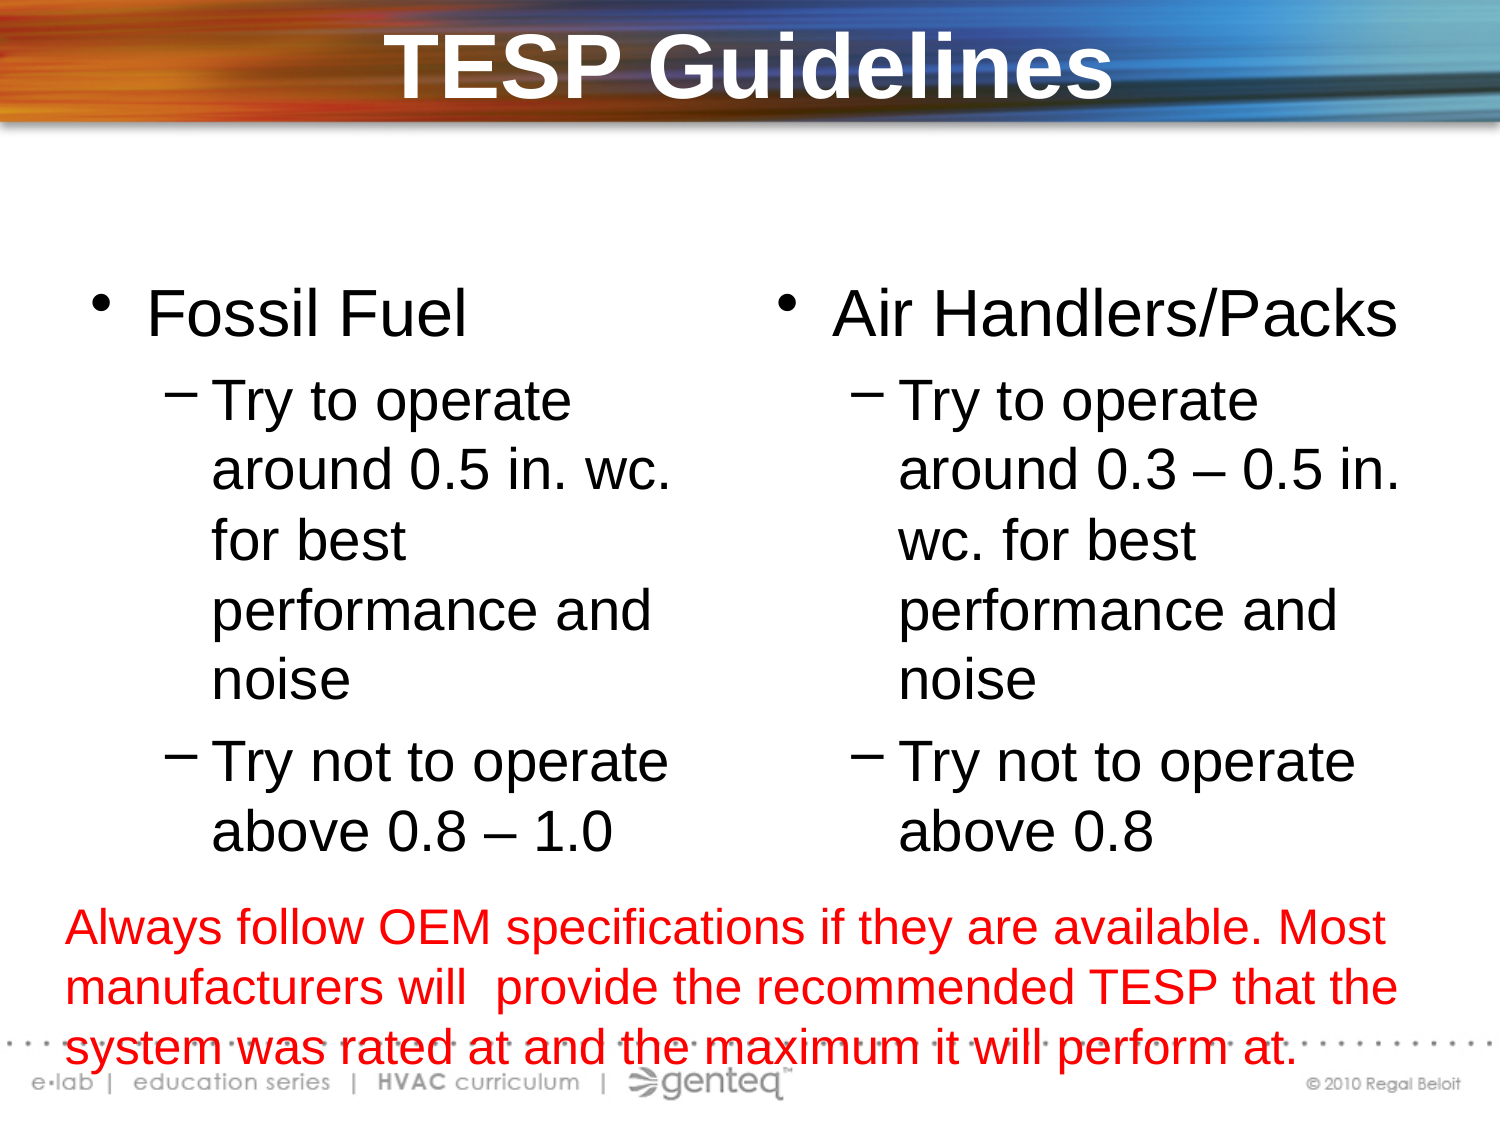

# TESP Guidelines
Fossil Fuel
Try to operate around 0.5 in. wc. for best performance and noise
Try not to operate above 0.8 – 1.0
Air Handlers/Packs
Try to operate around 0.3 – 0.5 in. wc. for best performance and noise
Try not to operate above 0.8
Always follow OEM specifications if they are available. Most manufacturers will  provide the recommended TESP that the system was rated at and the maximum it will perform at.